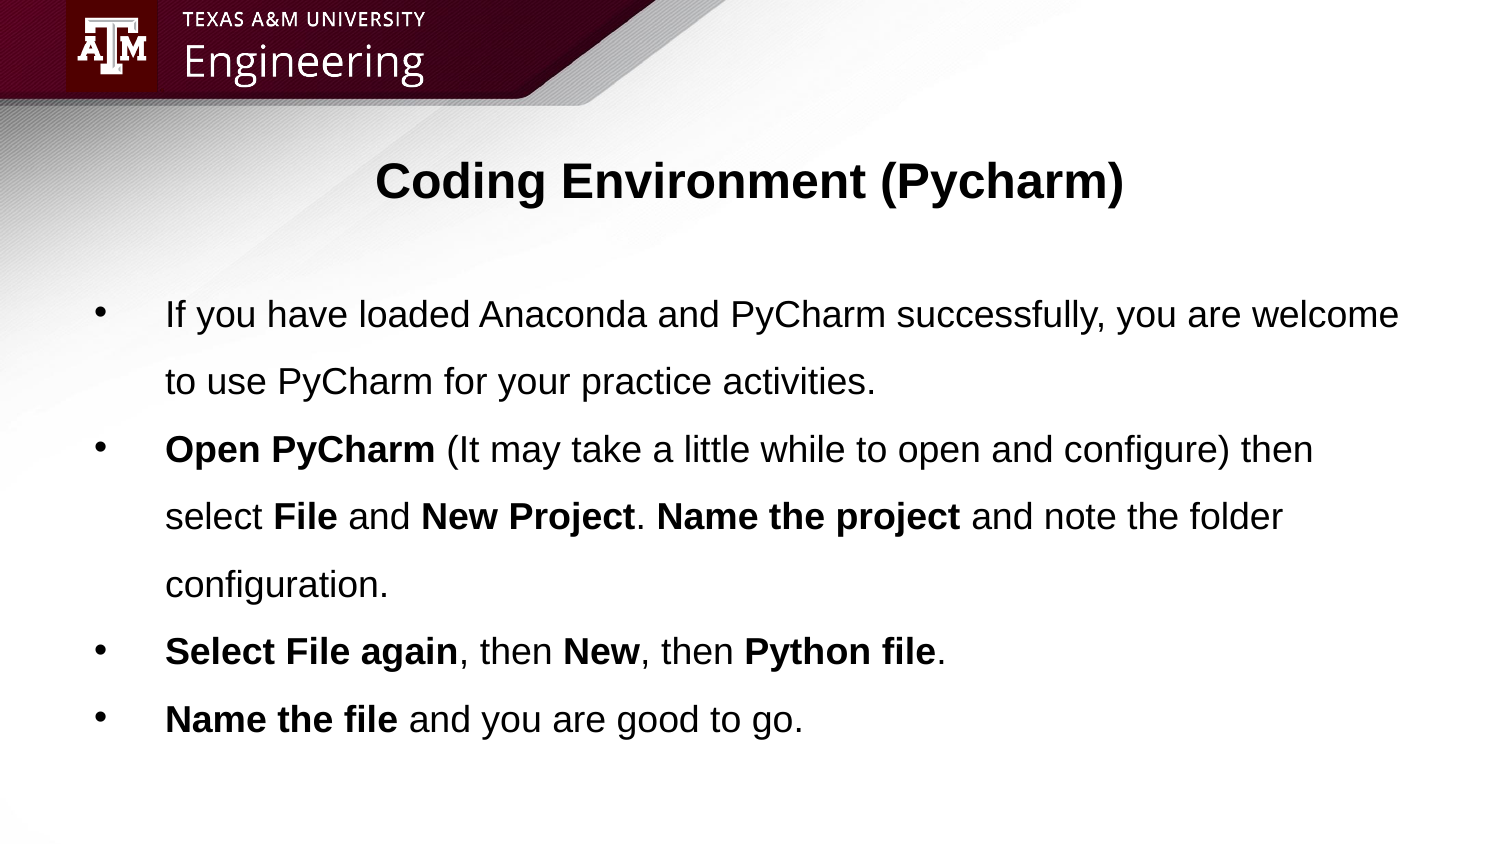

# Coding Environment (Pycharm)
If you have loaded Anaconda and PyCharm successfully, you are welcome to use PyCharm for your practice activities.
Open PyCharm (It may take a little while to open and configure) then select File and New Project. Name the project and note the folder configuration.
Select File again, then New, then Python file.
Name the file and you are good to go.